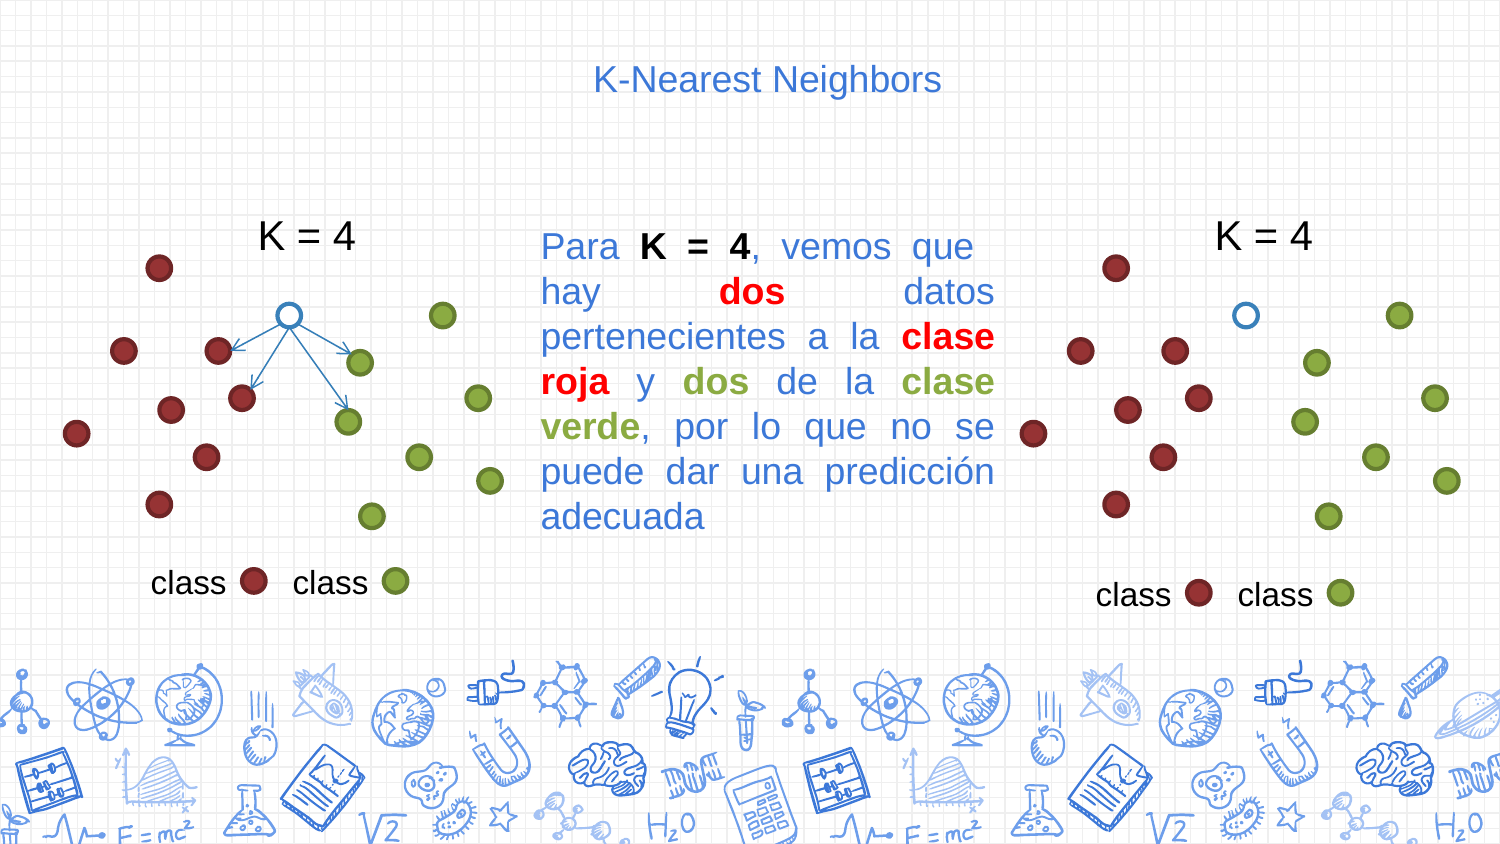

K-Nearest Neighbors
K = 4
K = 4
Para K = 4, vemos que  hay dos datos pertenecientes a la clase roja y dos de la clase verde, por lo que no se puede dar una predicción adecuada

class
class
class
class